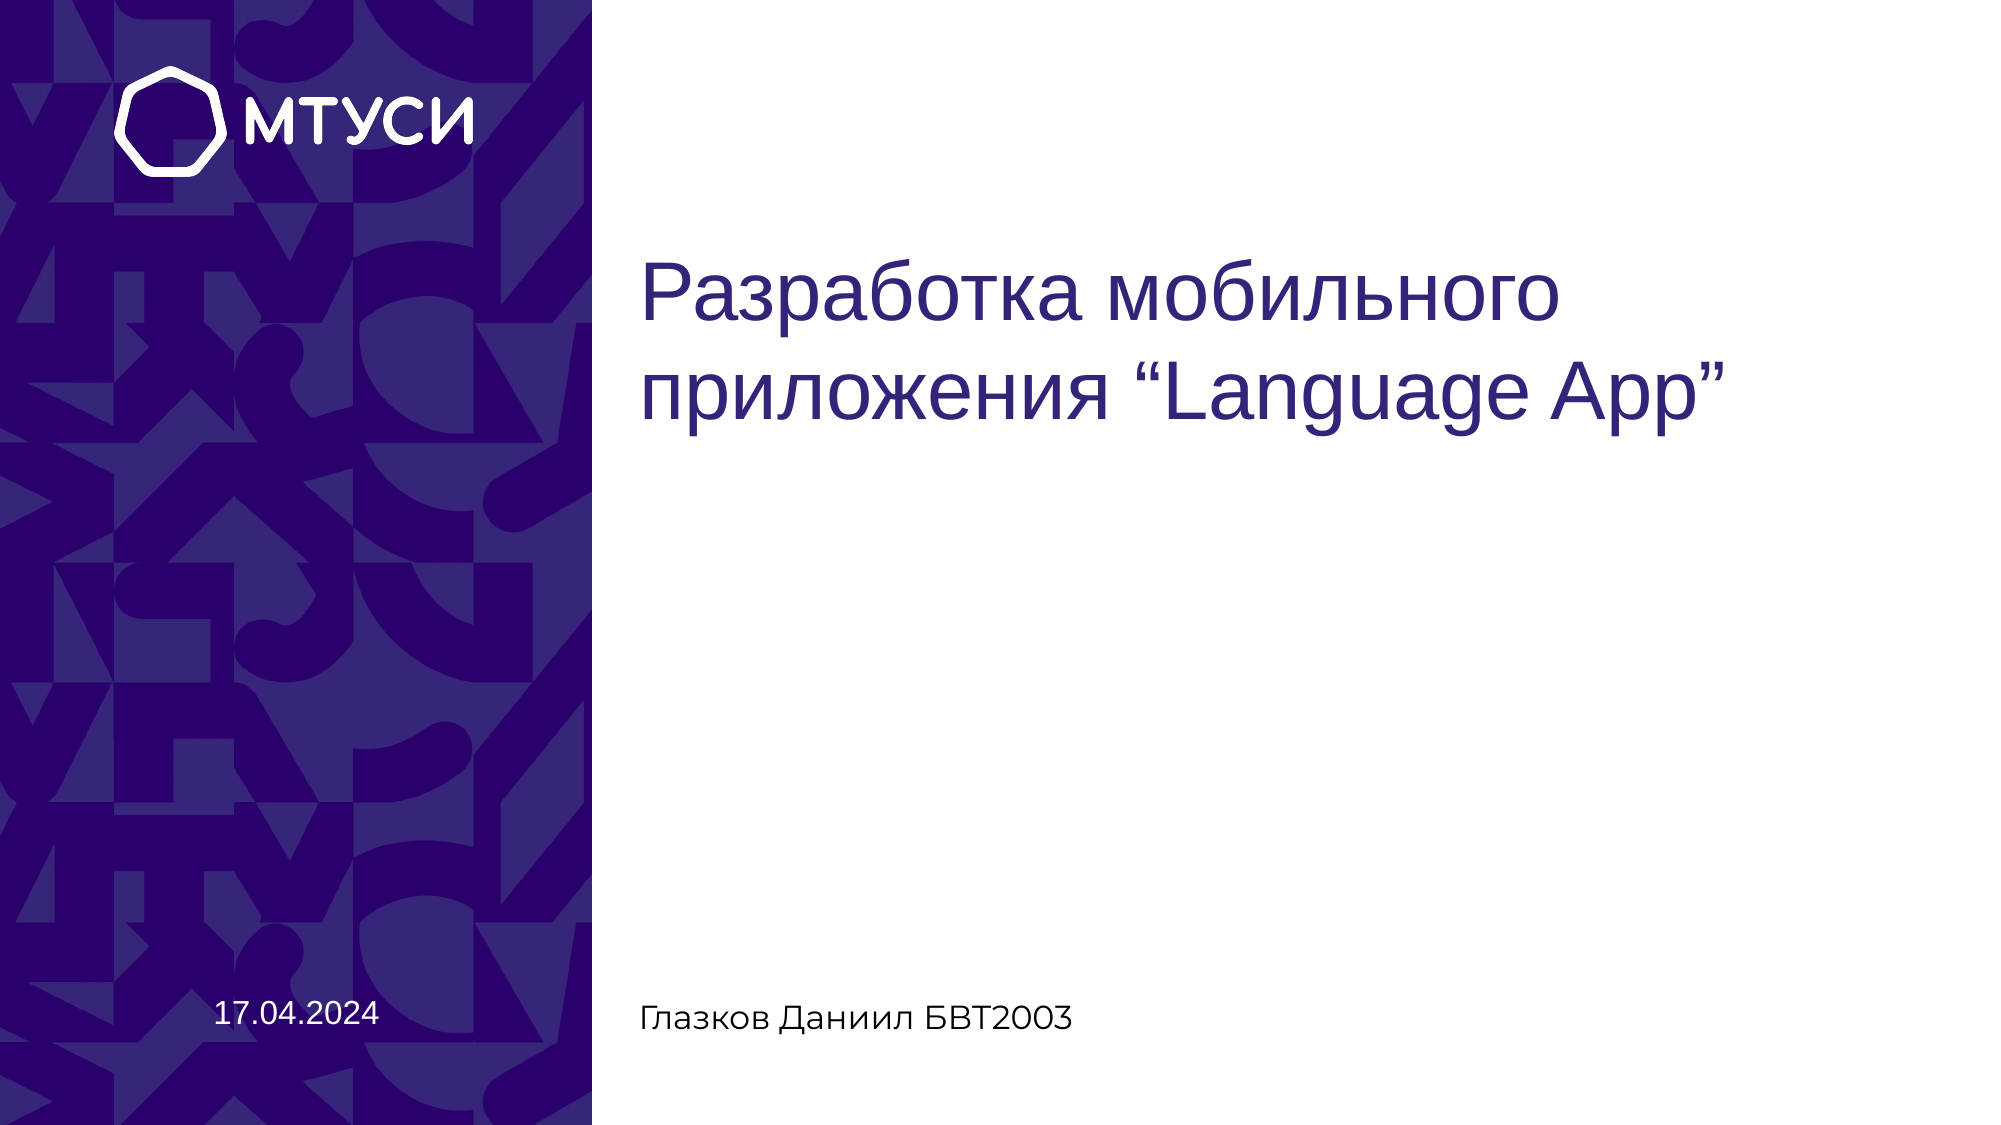

# Разработка мобильного приложения “Language App”
17.04.2024
Глазков Даниил БВТ2003